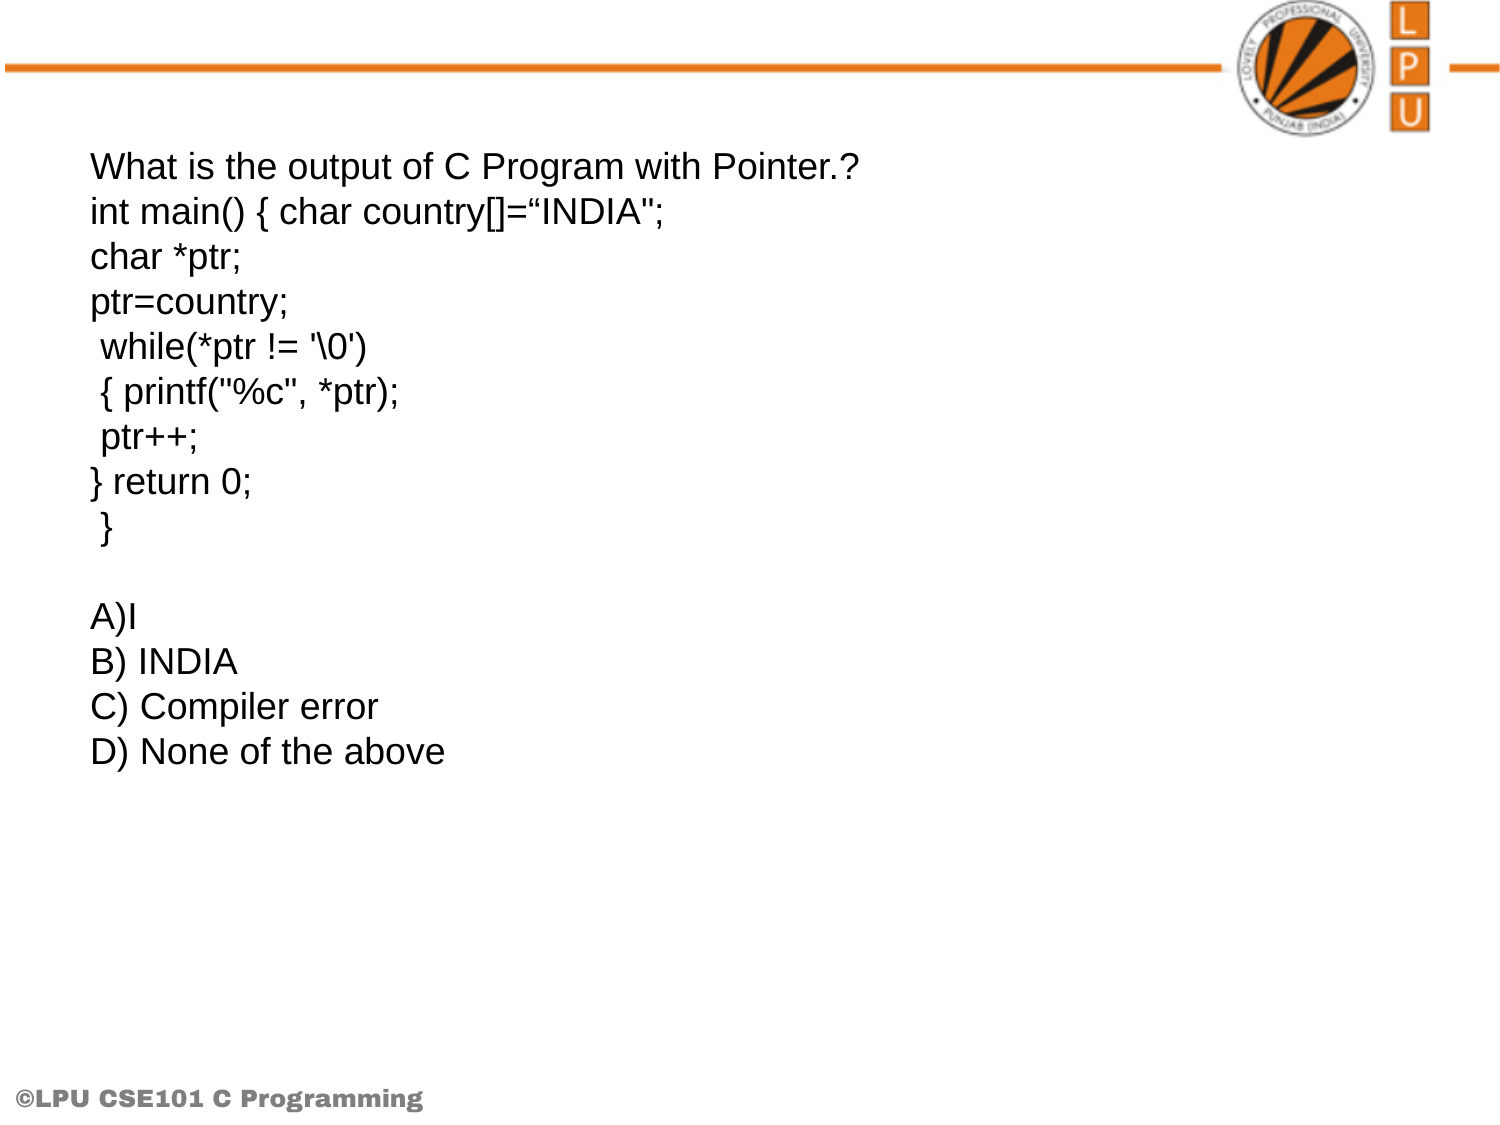

# What is the output of C Program with Pointer.? int main() { char country[]=“INDIA"; char *ptr; ptr=country; while(*ptr != '\0') { printf("%c", *ptr); ptr++; } return 0; } A)I B) INDIA C) Compiler error D) None of the above